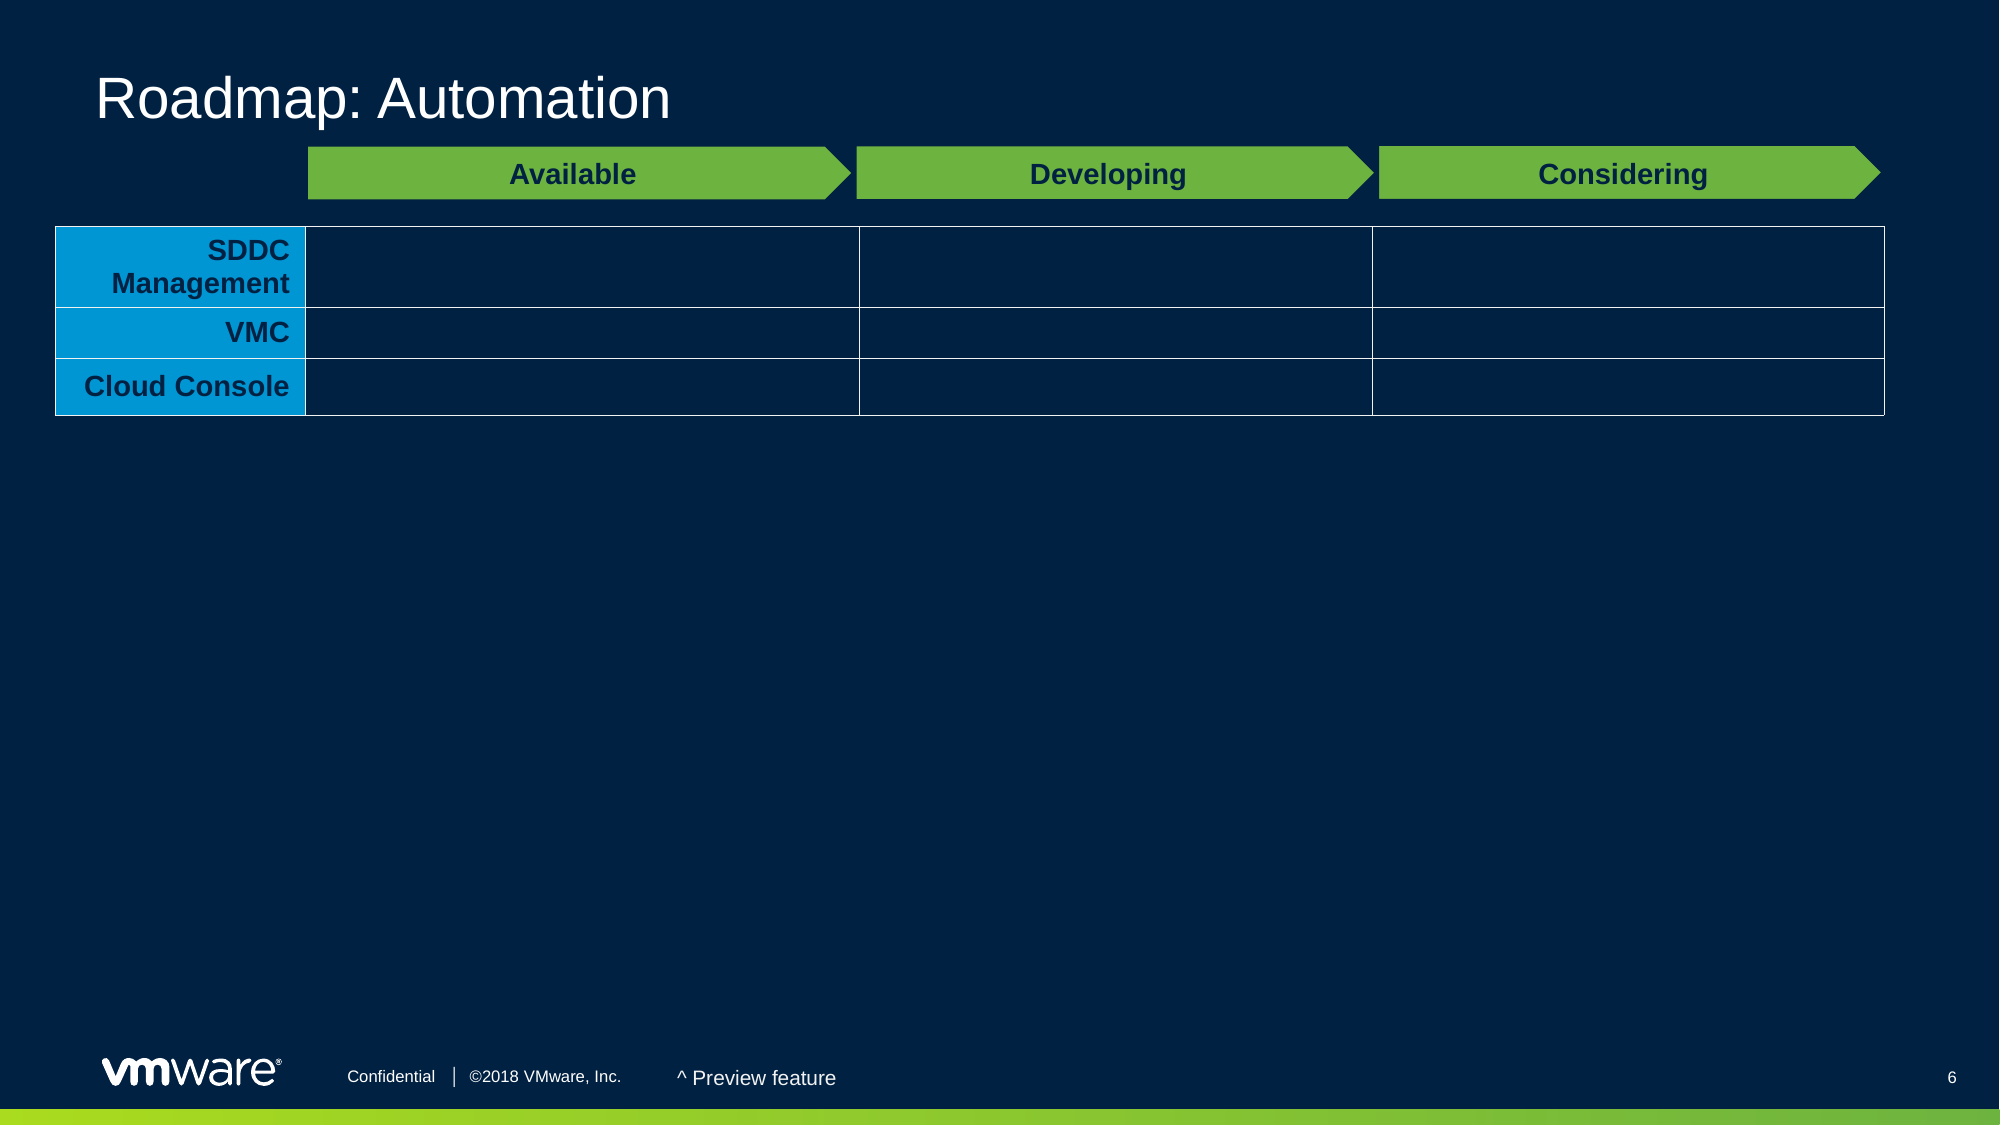

# Roadmap: Automation
Considering
Developing
Available
| SDDC Management |  |  |  |
| --- | --- | --- | --- |
| VMC |  |  |  |
| Cloud Console |  |  |  |
^ Preview feature
6